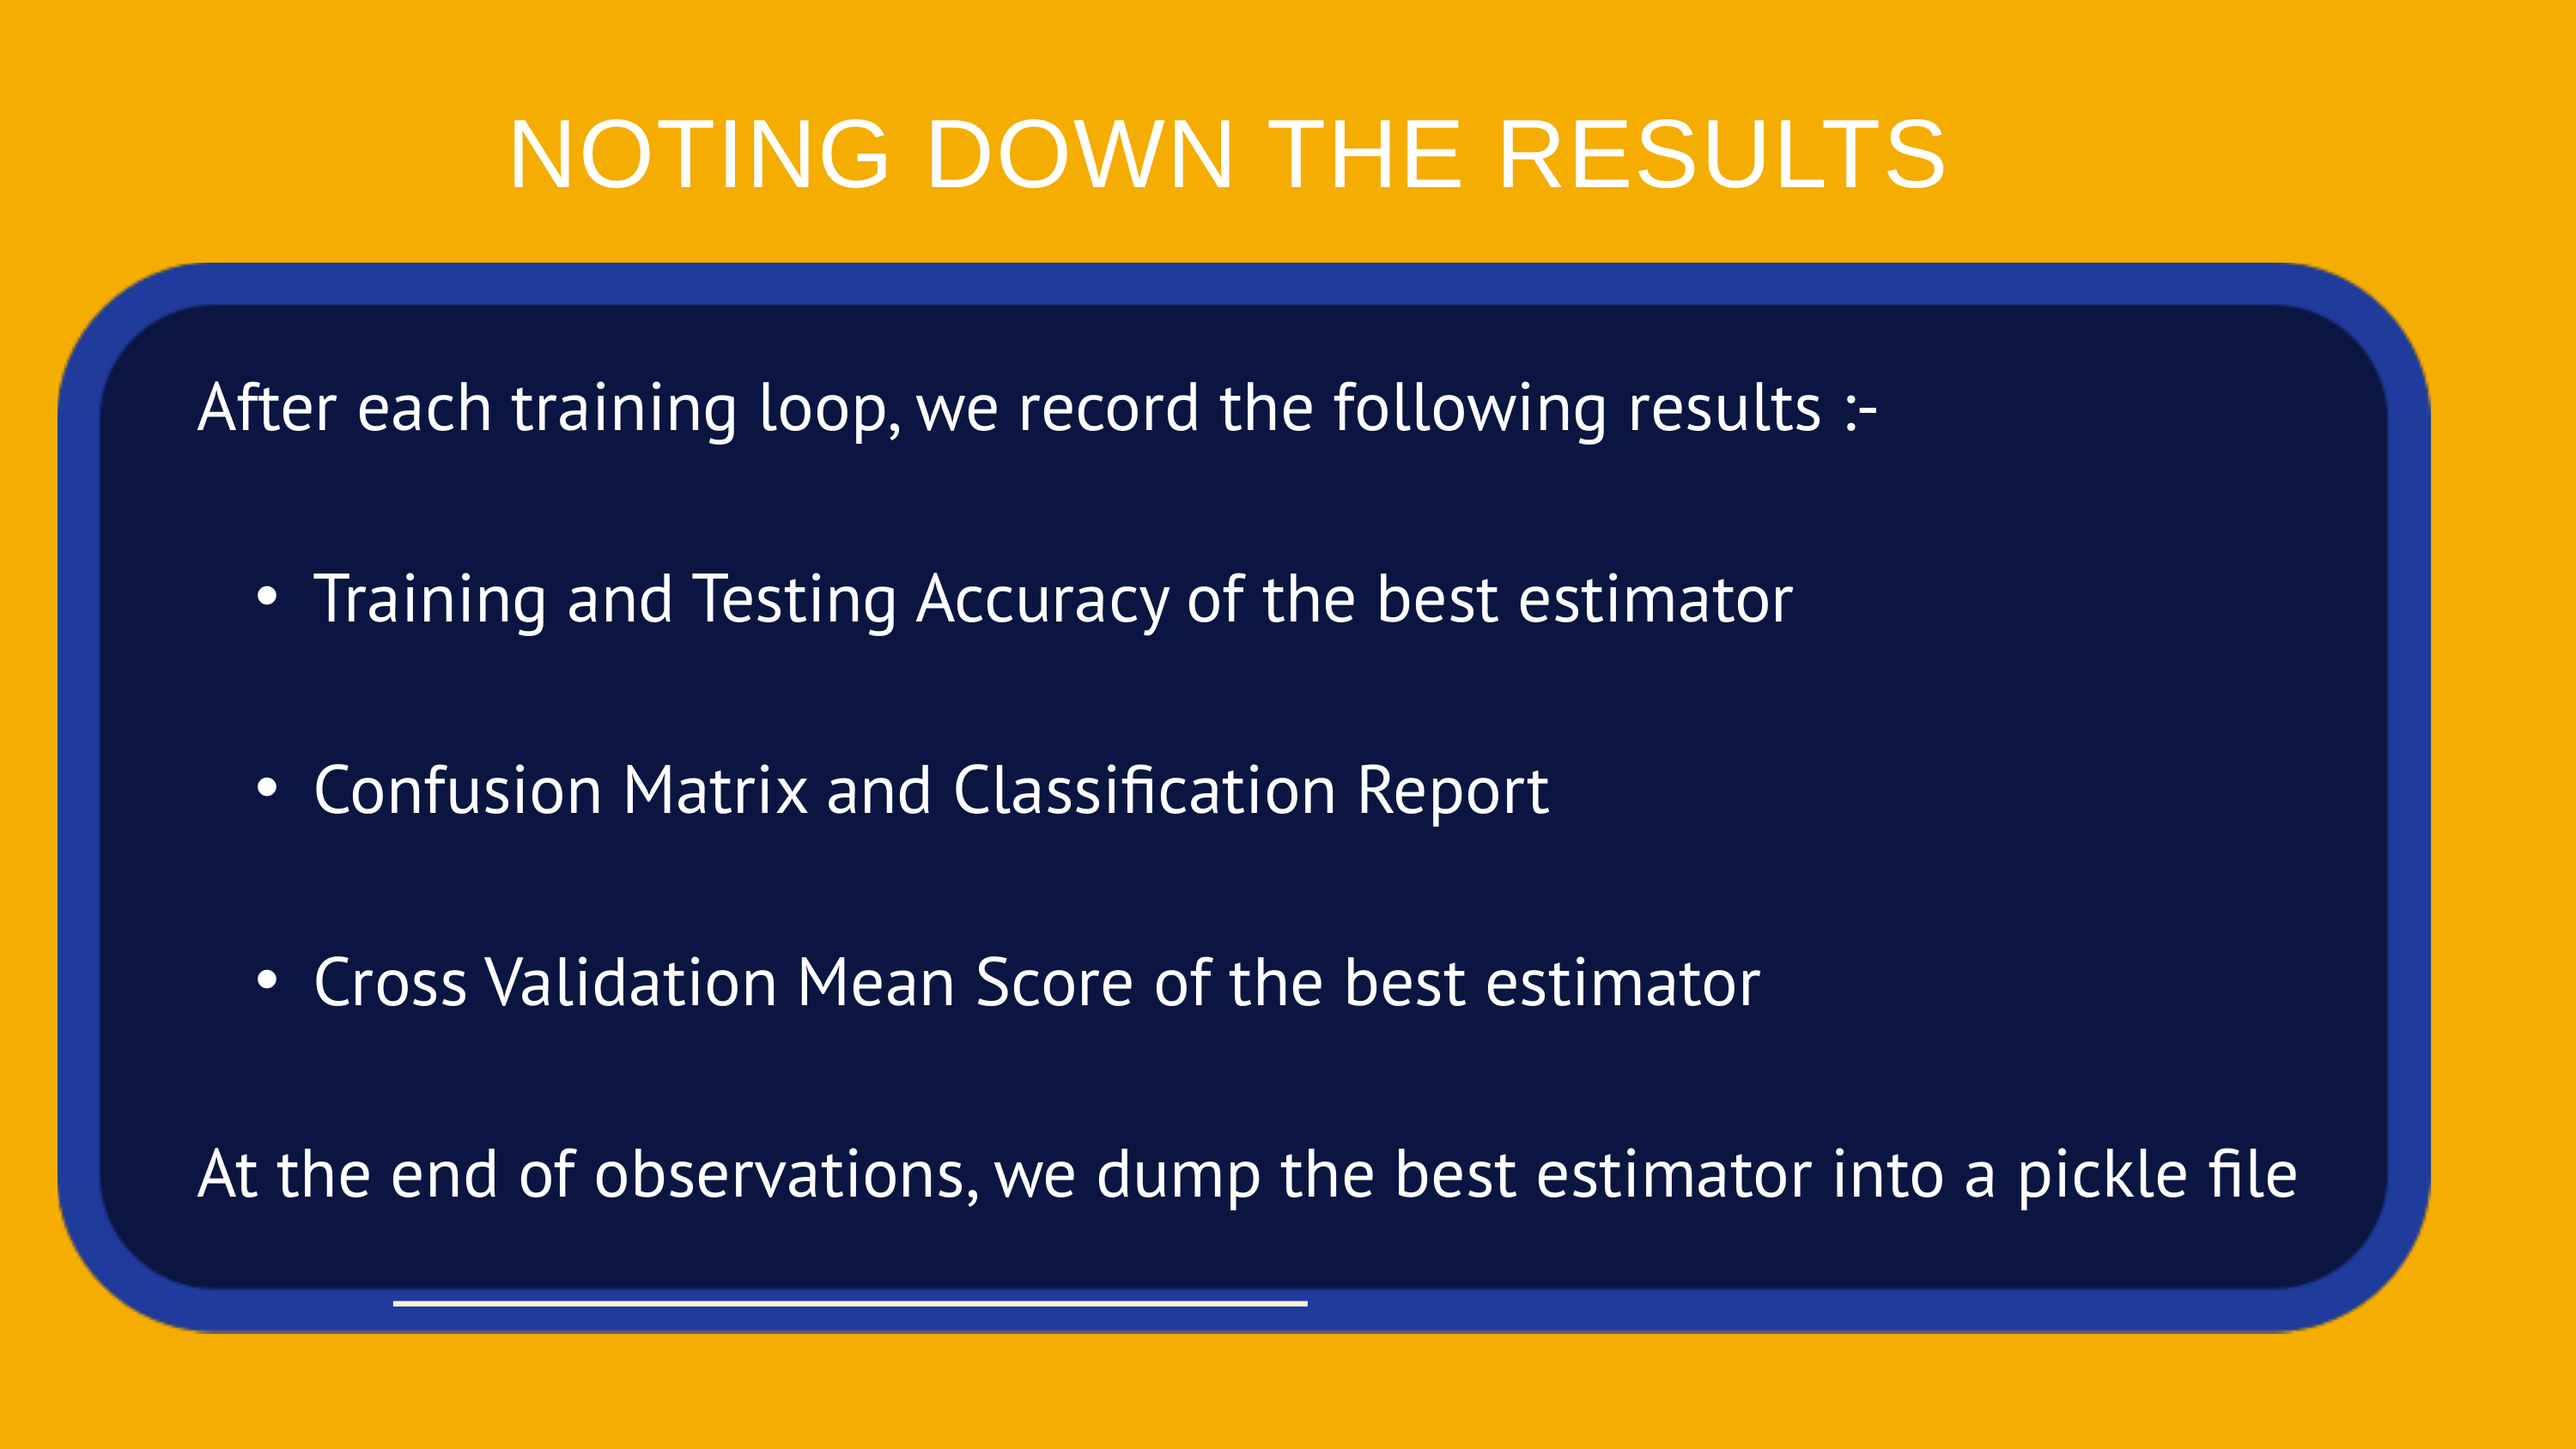

NOTING DOWN THE RESULTS

After each training loop, we record the following results :-

Training and Testing Accuracy of the best estimator

Confusion Matrix and Classification Report

Cross Validation Mean Score of the best estimator

At the end of observations, we dump the best estimator into a pickle file